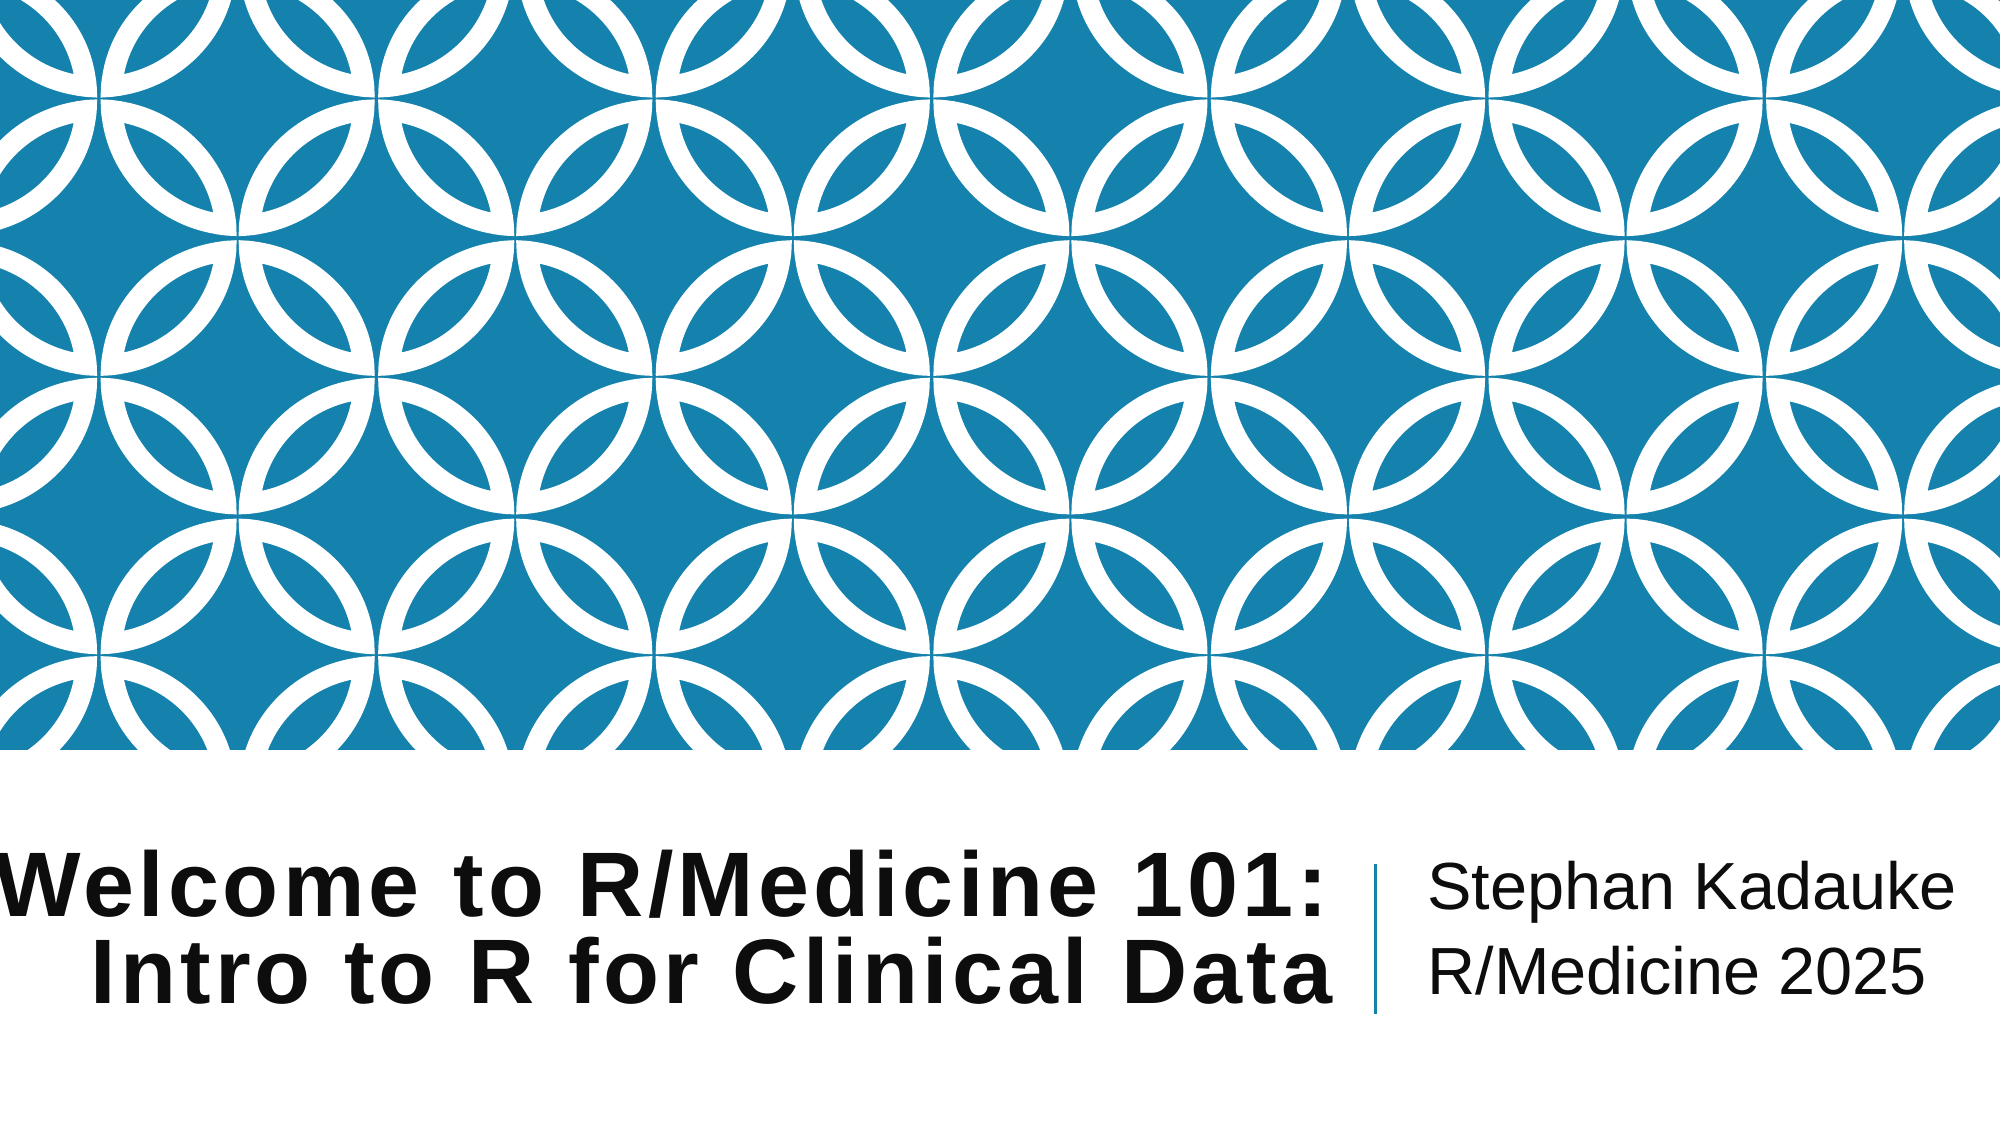

Stephan Kadauke
R/Medicine 2025
# Welcome to R/Medicine 101: Intro to R for Clinical Data